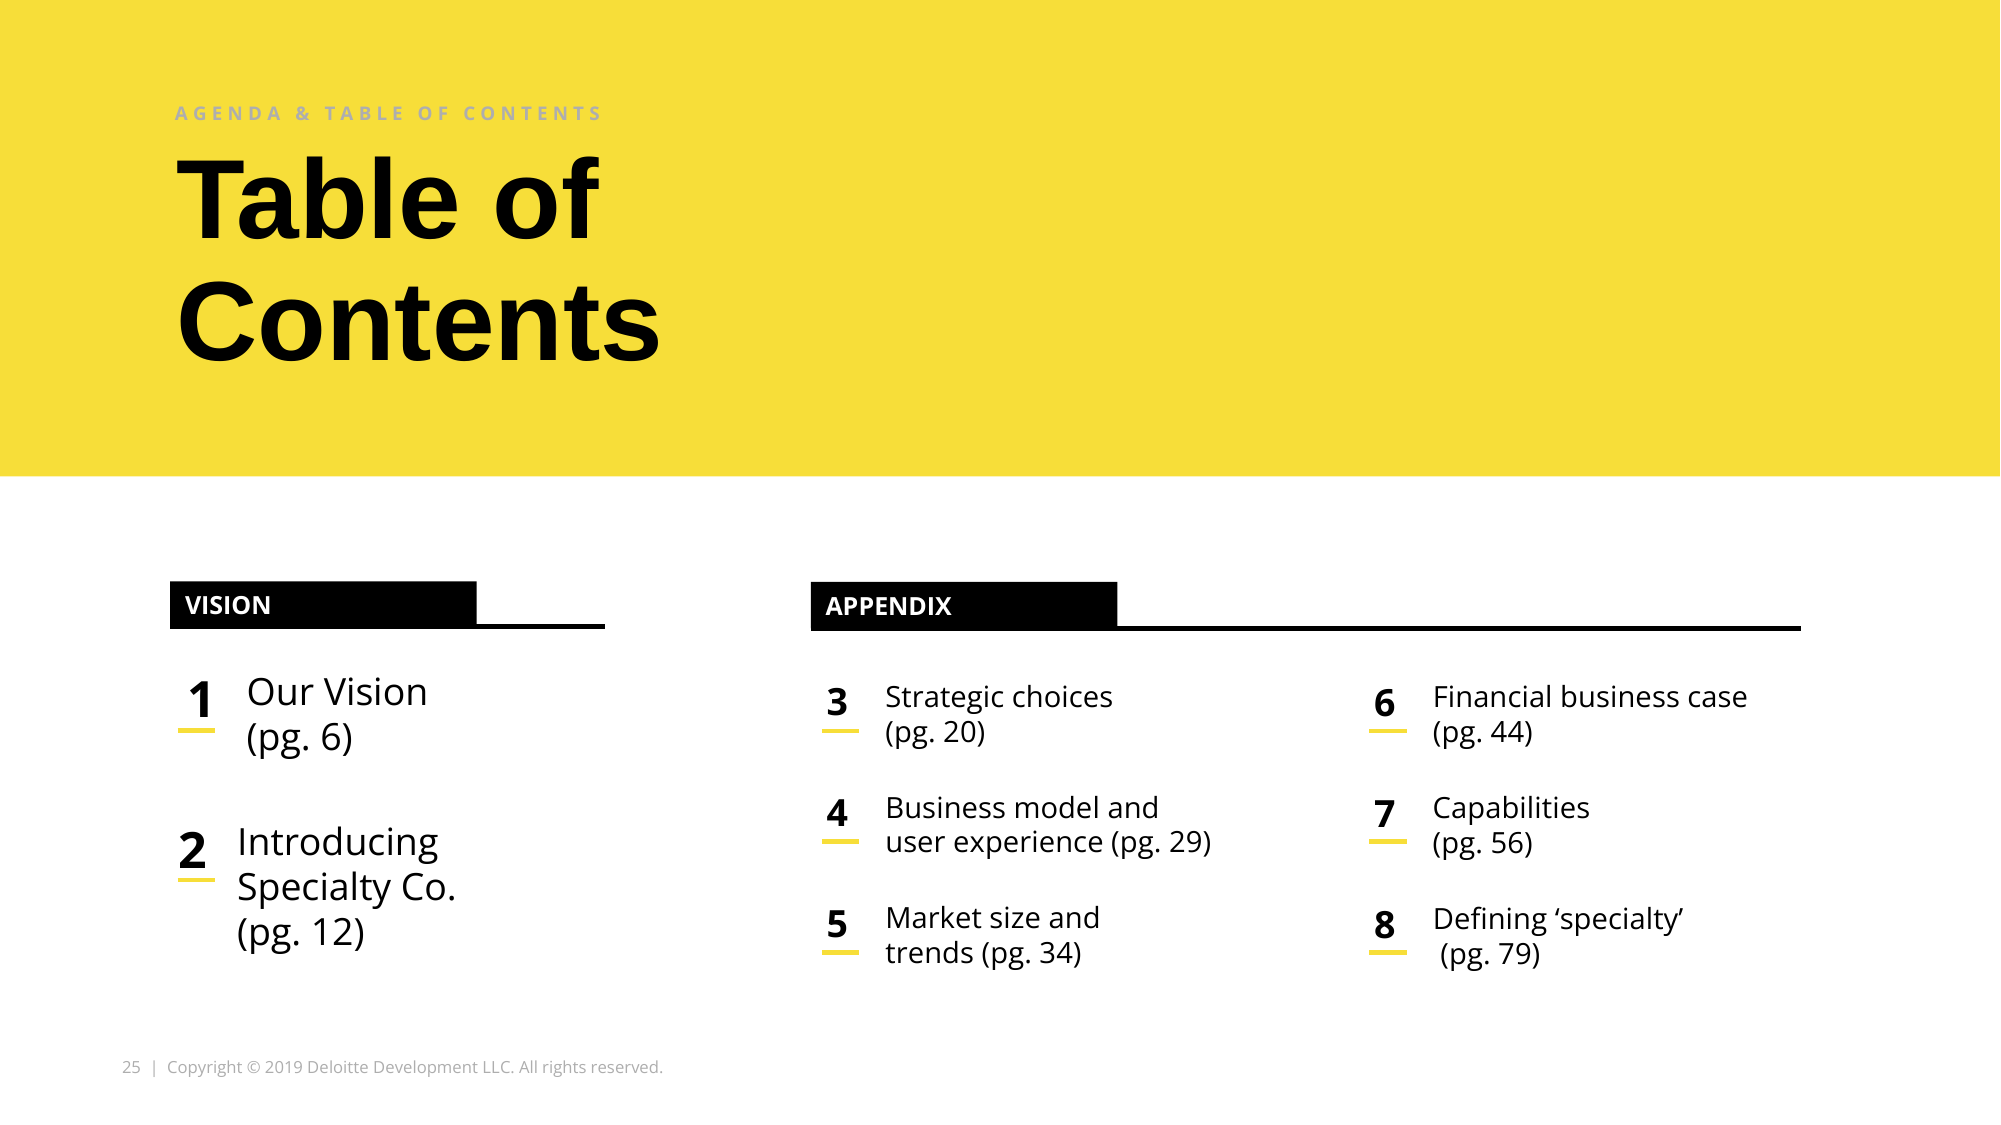

Agenda & Table of Contents
#
Table of
Contents
VISION
APPENDIX
1
Our Vision
(pg. 6)
3
Strategic choices
(pg. 20)
6
Financial business case
(pg. 44)
4
Business model and
user experience (pg. 29)
7
Capabilities
(pg. 56)
2
Introducing Specialty Co.
(pg. 12)
5
Market size and trends (pg. 34)
8
Defining ‘specialty’
 (pg. 79)